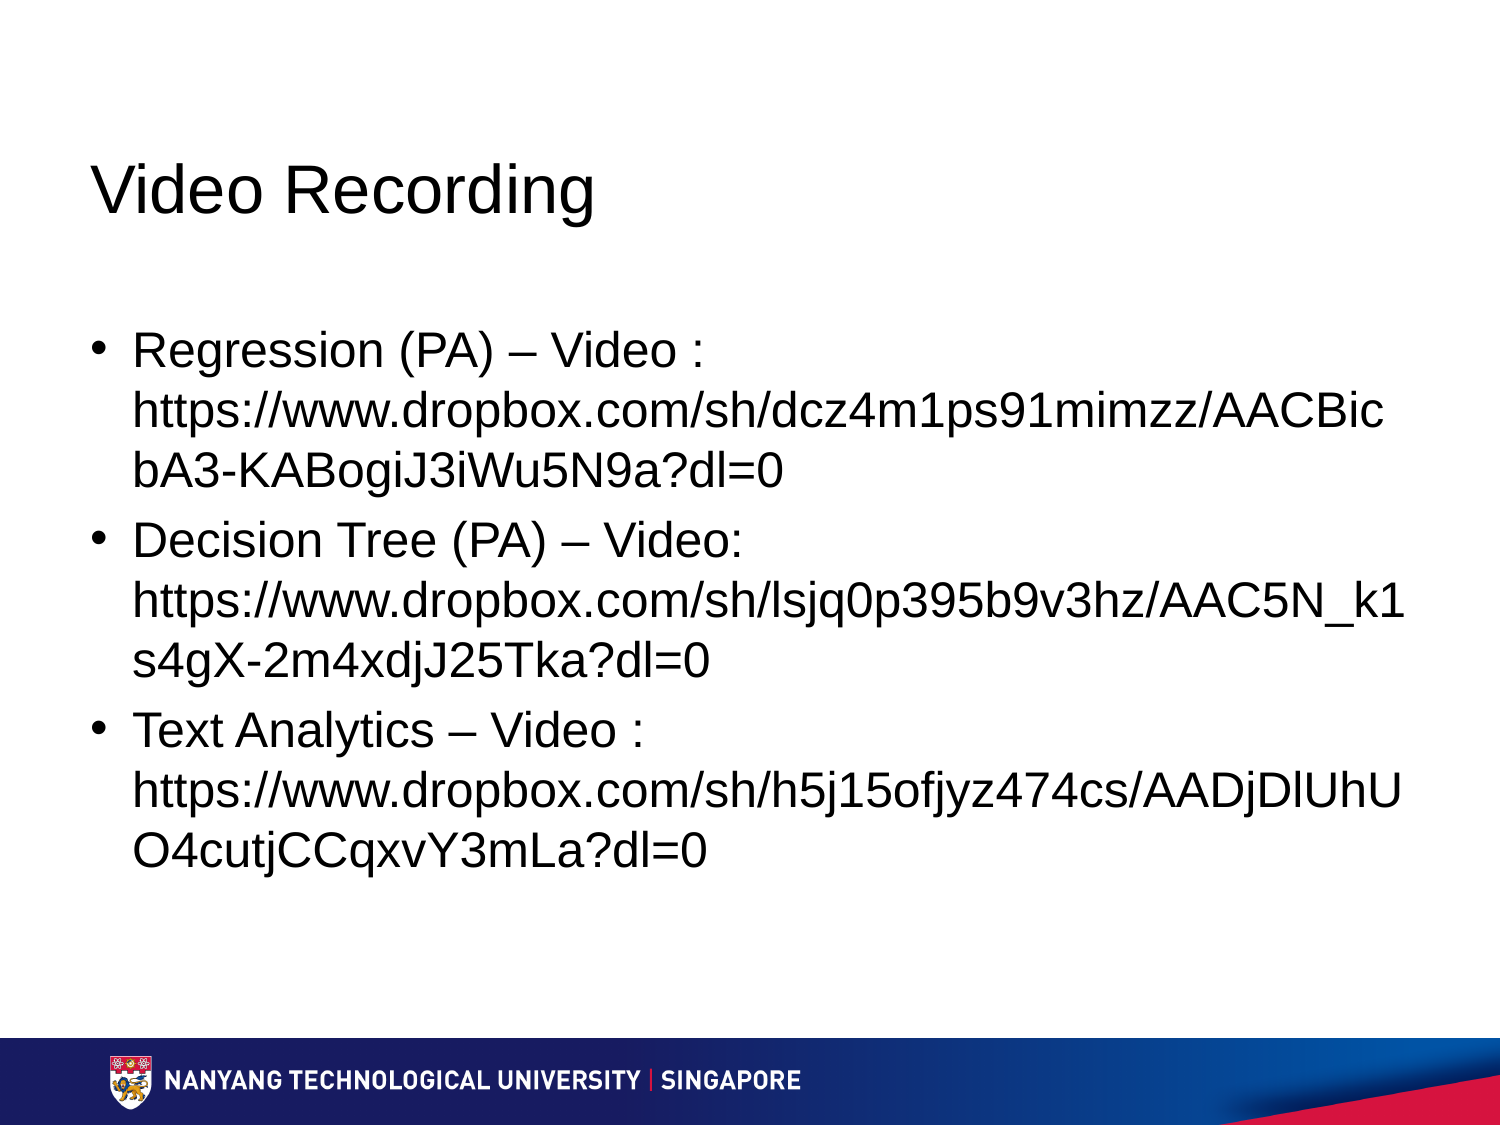

# Video Recording
Regression (PA) – Video : https://www.dropbox.com/sh/dcz4m1ps91mimzz/AACBicbA3-KABogiJ3iWu5N9a?dl=0
Decision Tree (PA) – Video: https://www.dropbox.com/sh/lsjq0p395b9v3hz/AAC5N_k1s4gX-2m4xdjJ25Tka?dl=0
Text Analytics – Video : https://www.dropbox.com/sh/h5j15ofjyz474cs/AADjDlUhUO4cutjCCqxvY3mLa?dl=0